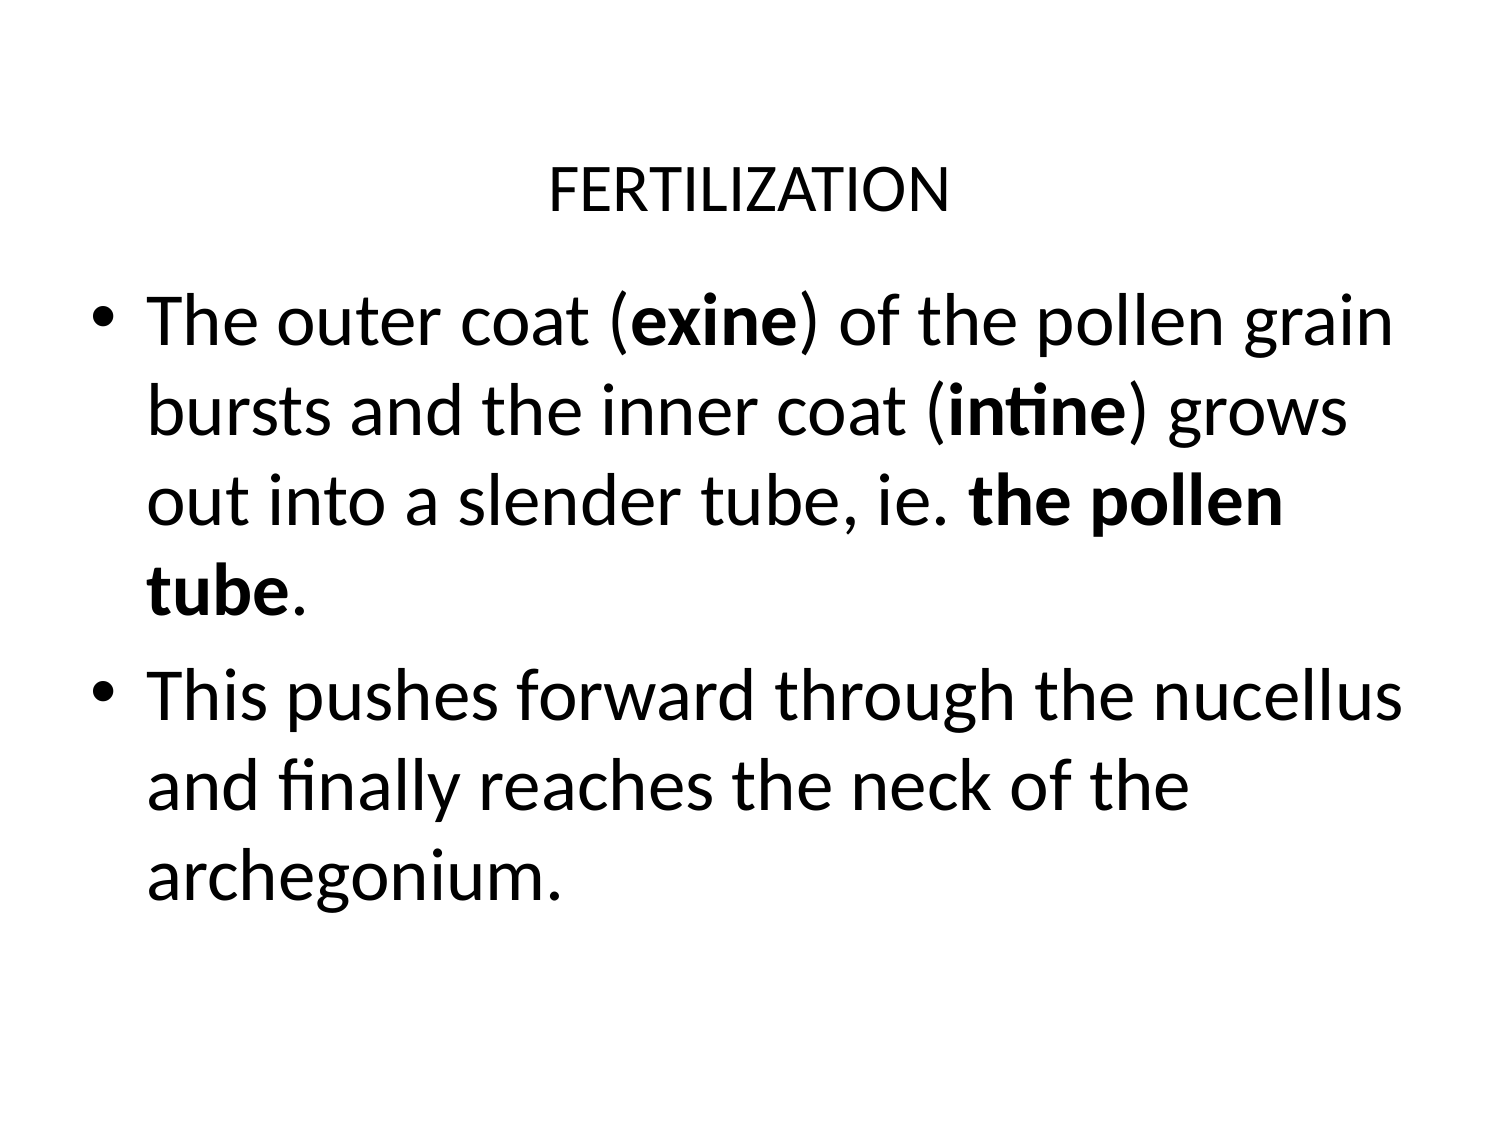

# FERTILIZATION
The outer coat (exine) of the pollen grain bursts and the inner coat (intine) grows out into a slender tube, ie. the pollen tube.
This pushes forward through the nucellus and finally reaches the neck of the archegonium.